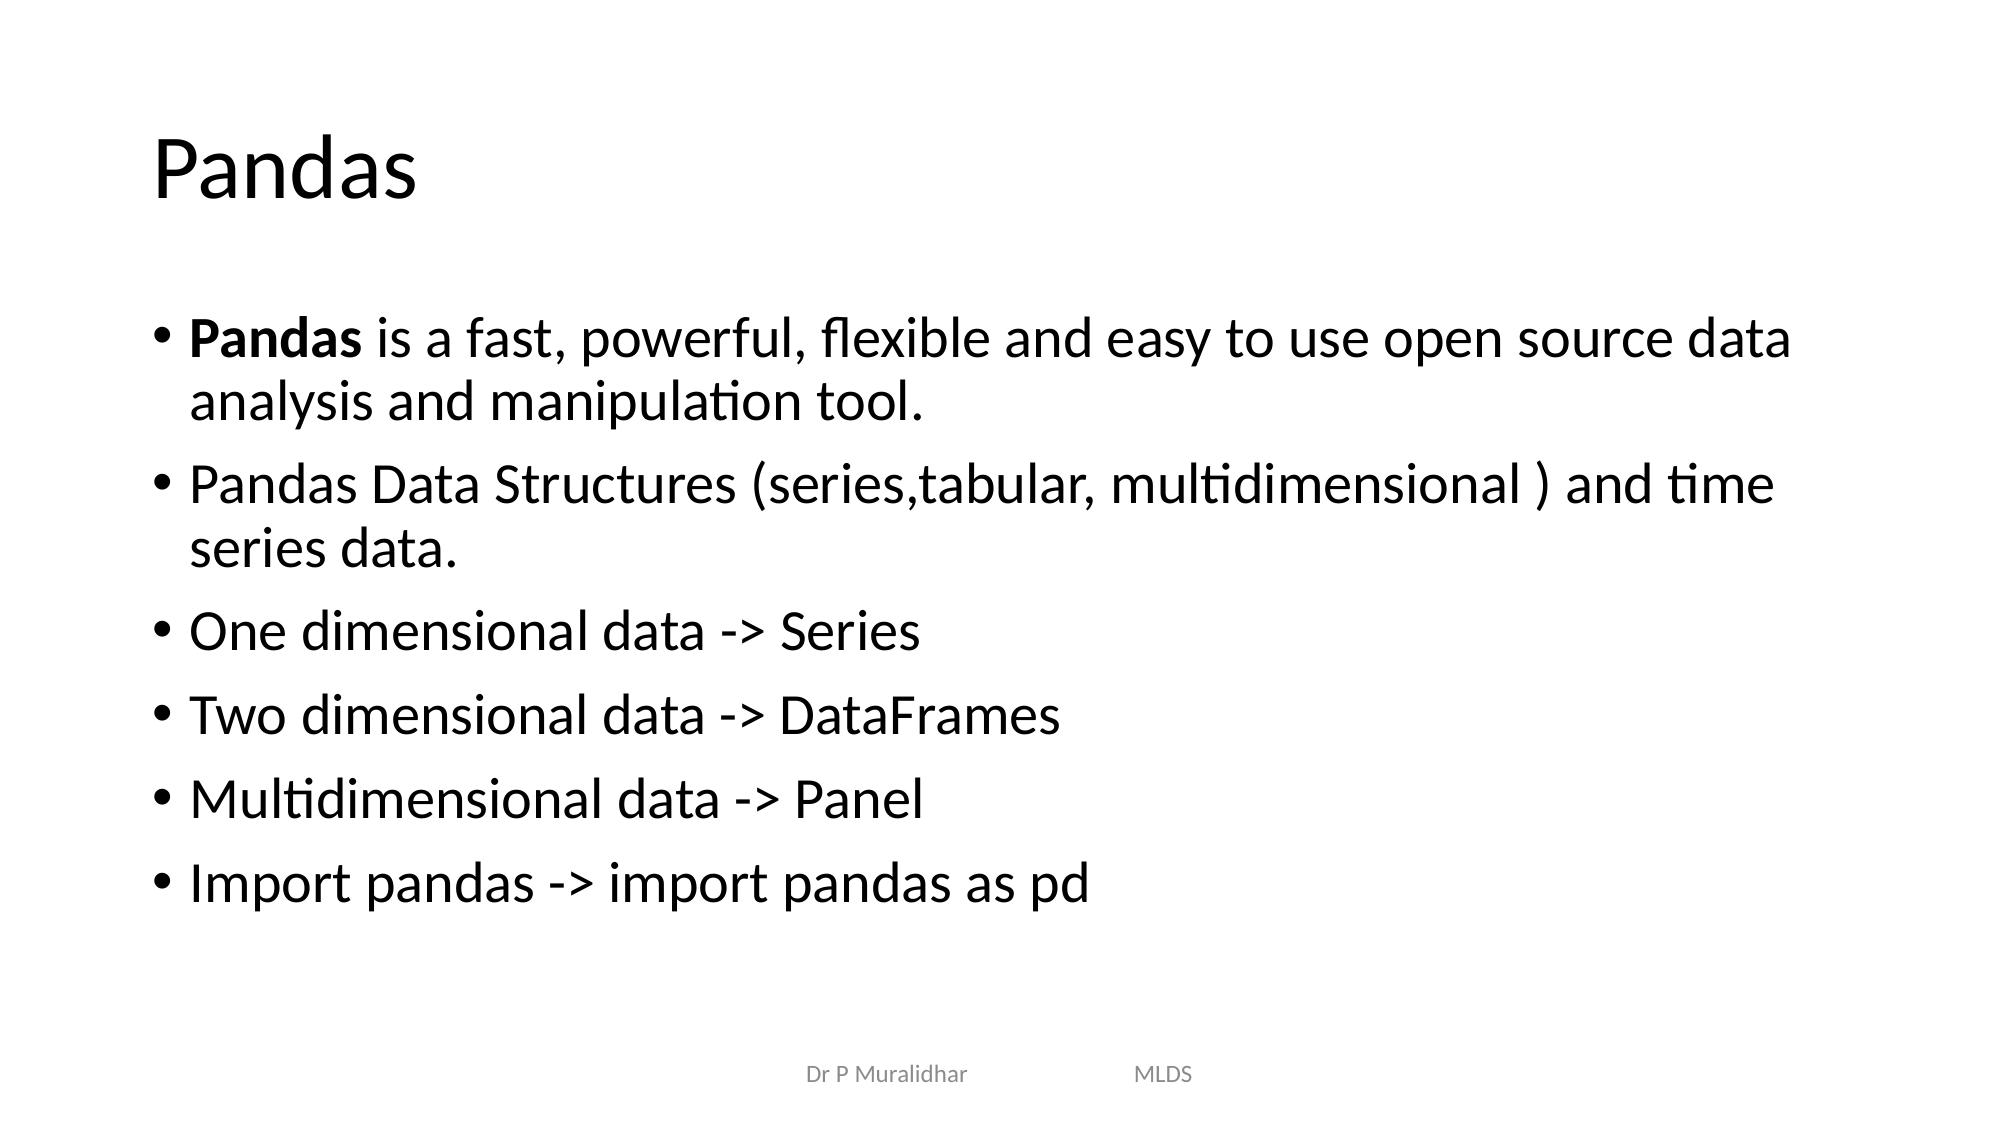

# Pandas
Pandas is a fast, powerful, flexible and easy to use open source data analysis and manipulation tool.
Pandas Data Structures (series,tabular, multidimensional ) and time series data.
One dimensional data -> Series
Two dimensional data -> DataFrames
Multidimensional data -> Panel
Import pandas -> import pandas as pd
Dr P Muralidhar                             MLDS